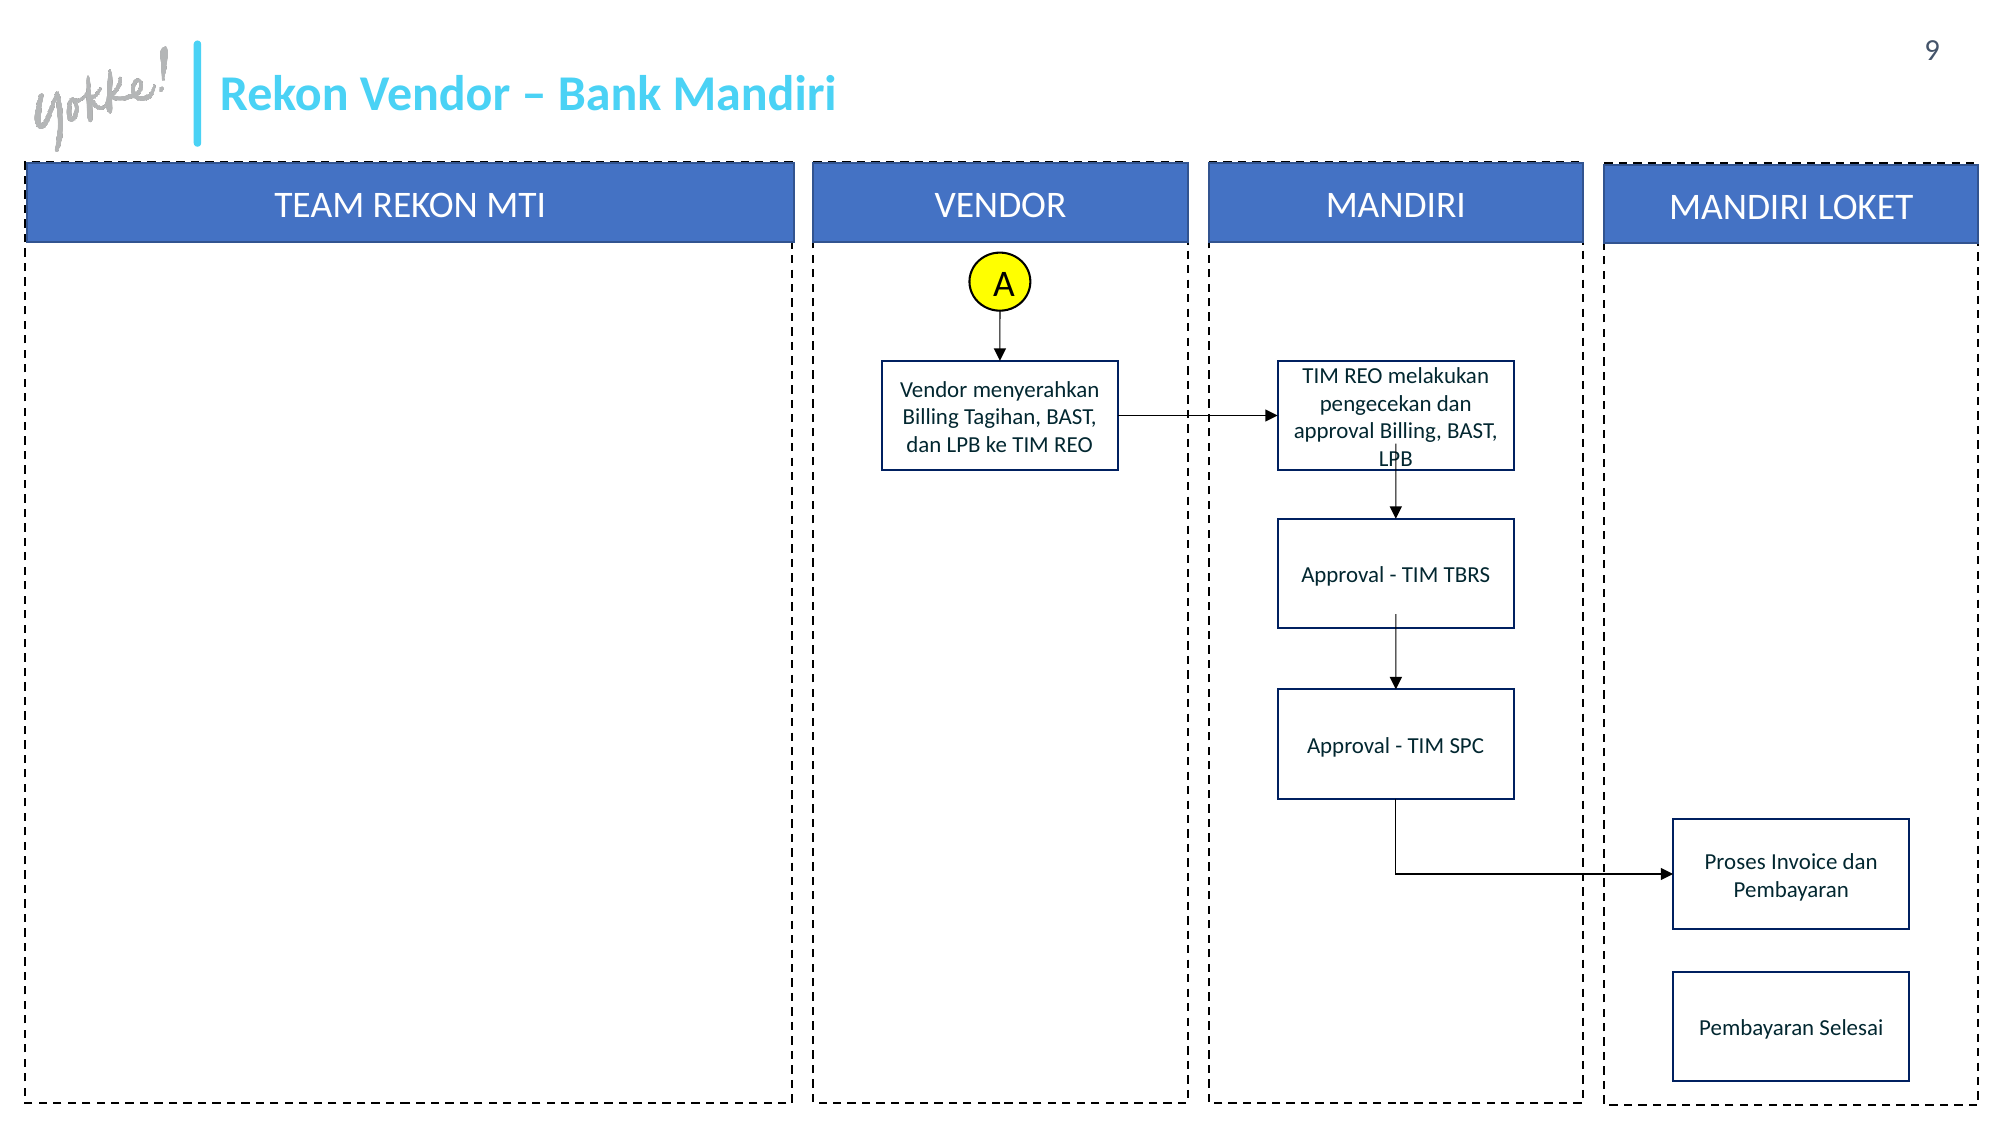

# Rekon Vendor – Bank Mandiri

TEAM REKON MTI
VENDOR
MANDIRI

MANDIRI LOKET
A
Vendor menyerahkan Billing Tagihan, BAST, dan LPB ke TIM REO
TIM REO melakukan pengecekan dan approval Billing, BAST, LPB
Approval - TIM TBRS
Approval - TIM SPC
Proses Invoice dan Pembayaran
Pembayaran Selesai